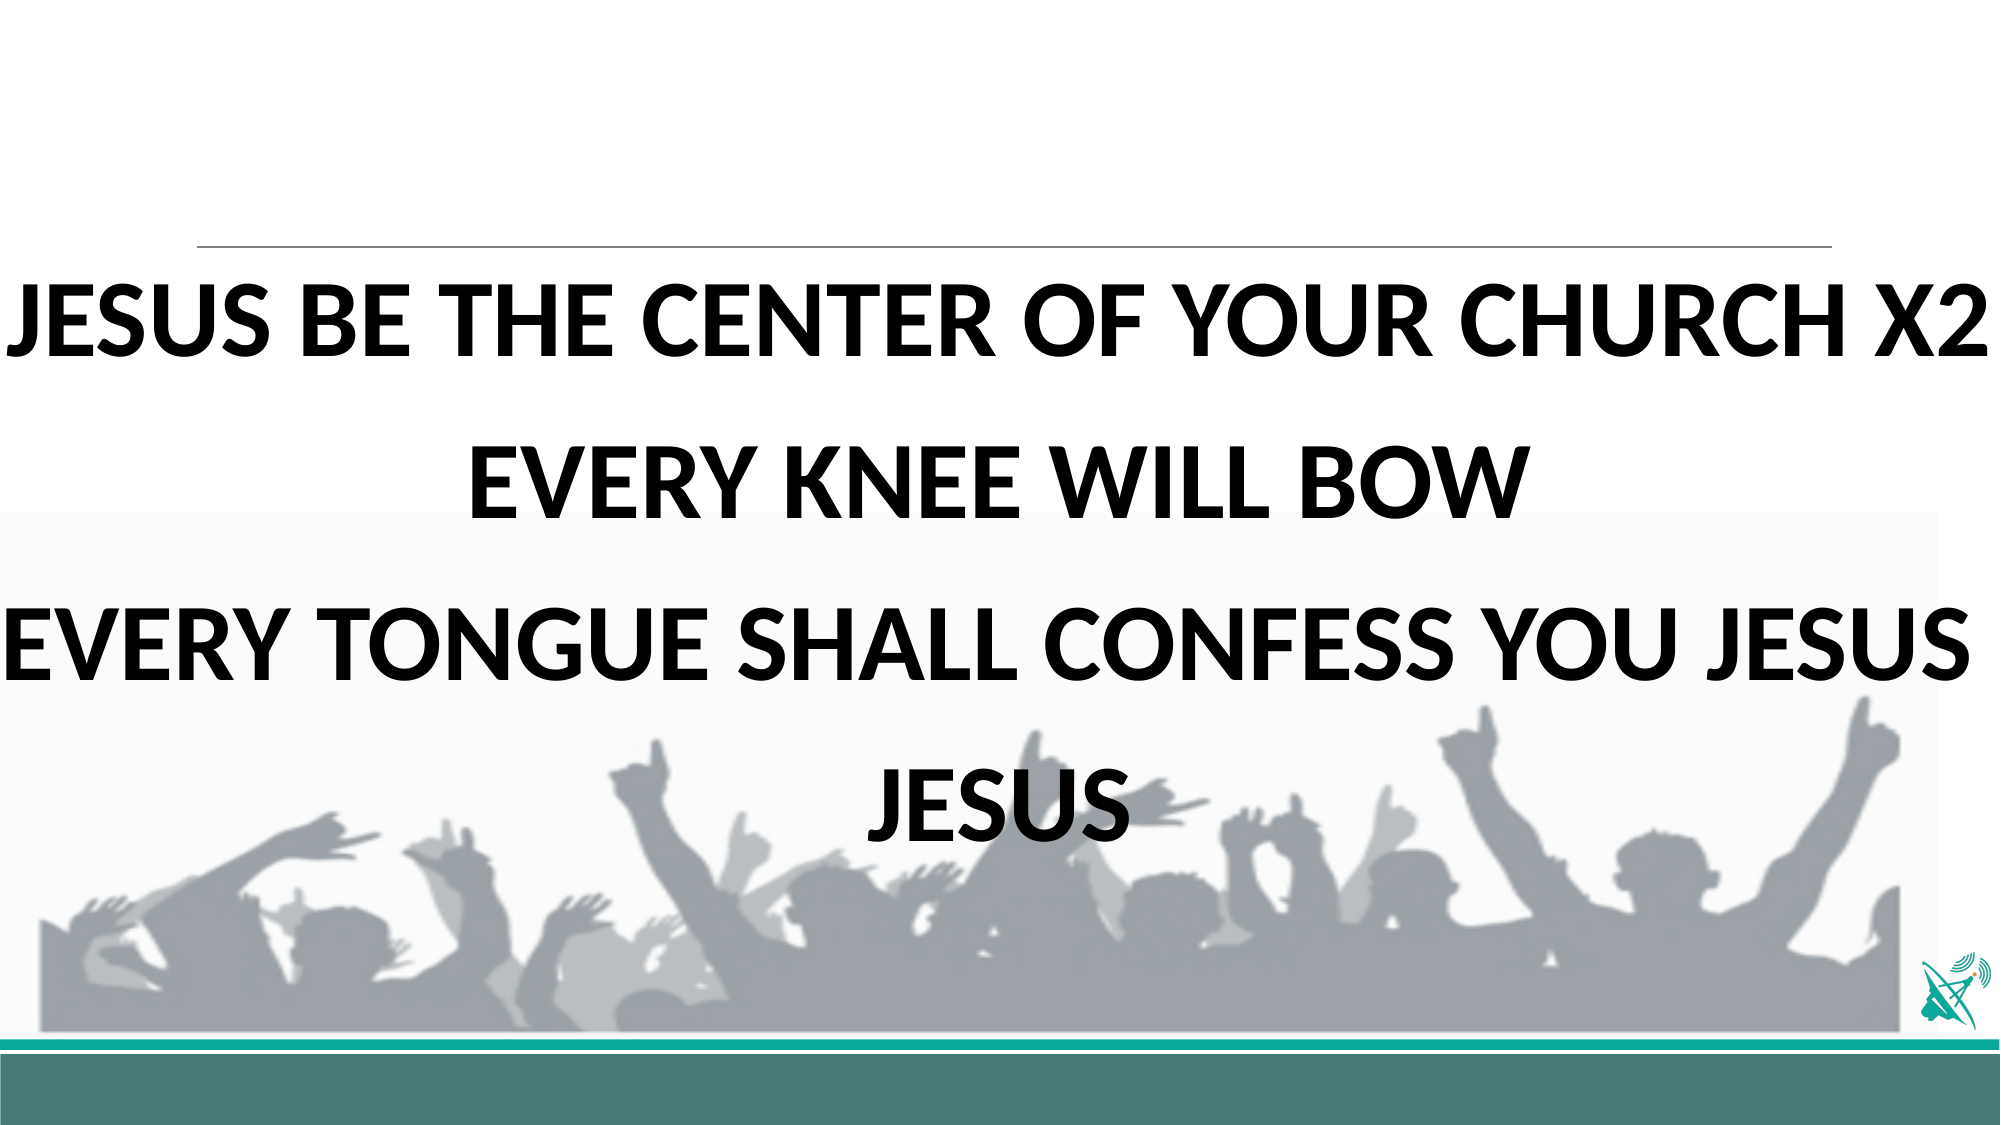

JESUS BE THE CENTER OF YOUR CHURCH X2
EVERY KNEE WILL BOW
EVERY TONGUE SHALL CONFESS YOU JESUS
JESUS